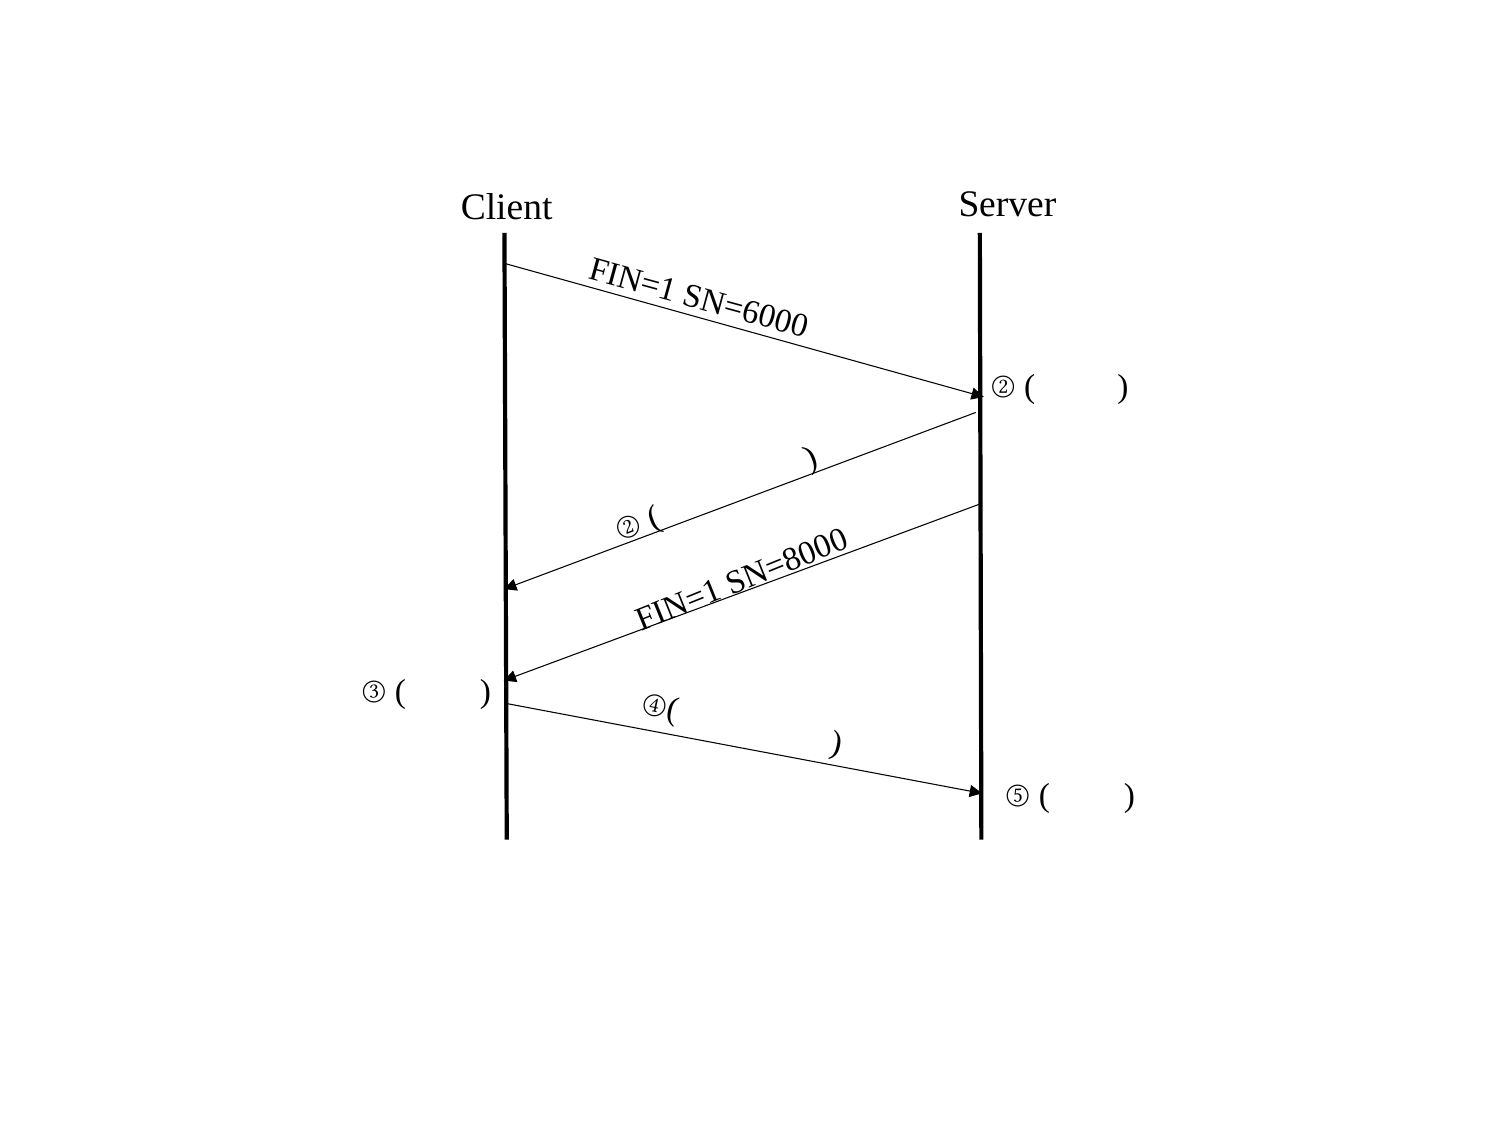

Server
Client
   FIN=1 SN=6000
  ② (          )
② (                   )
   FIN=1 SN=8000
③ (         )
④(                   )
⑤ (         )